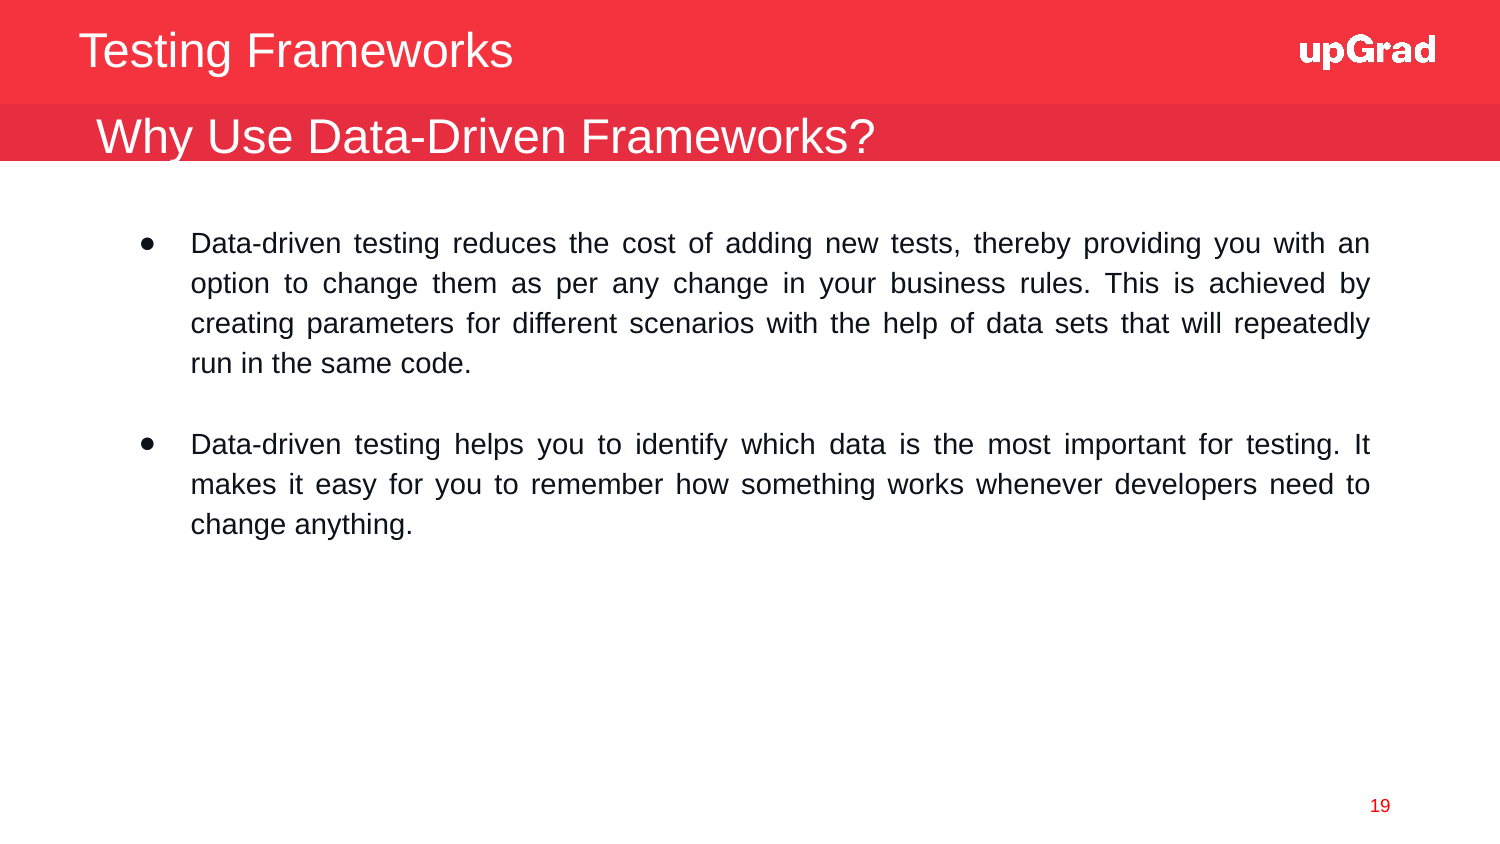

Testing Frameworks

      Why Use Data-Driven Frameworks?

Data-driven testing reduces the cost of adding new tests, thereby providing you with an option to change them as per any change in your business rules. This is achieved by creating parameters for different scenarios with the help of data sets that will repeatedly run in the same code.

Data-driven testing helps you to identify which data is the most important for testing. It makes it easy for you to remember how something works whenever developers need to change anything.

19